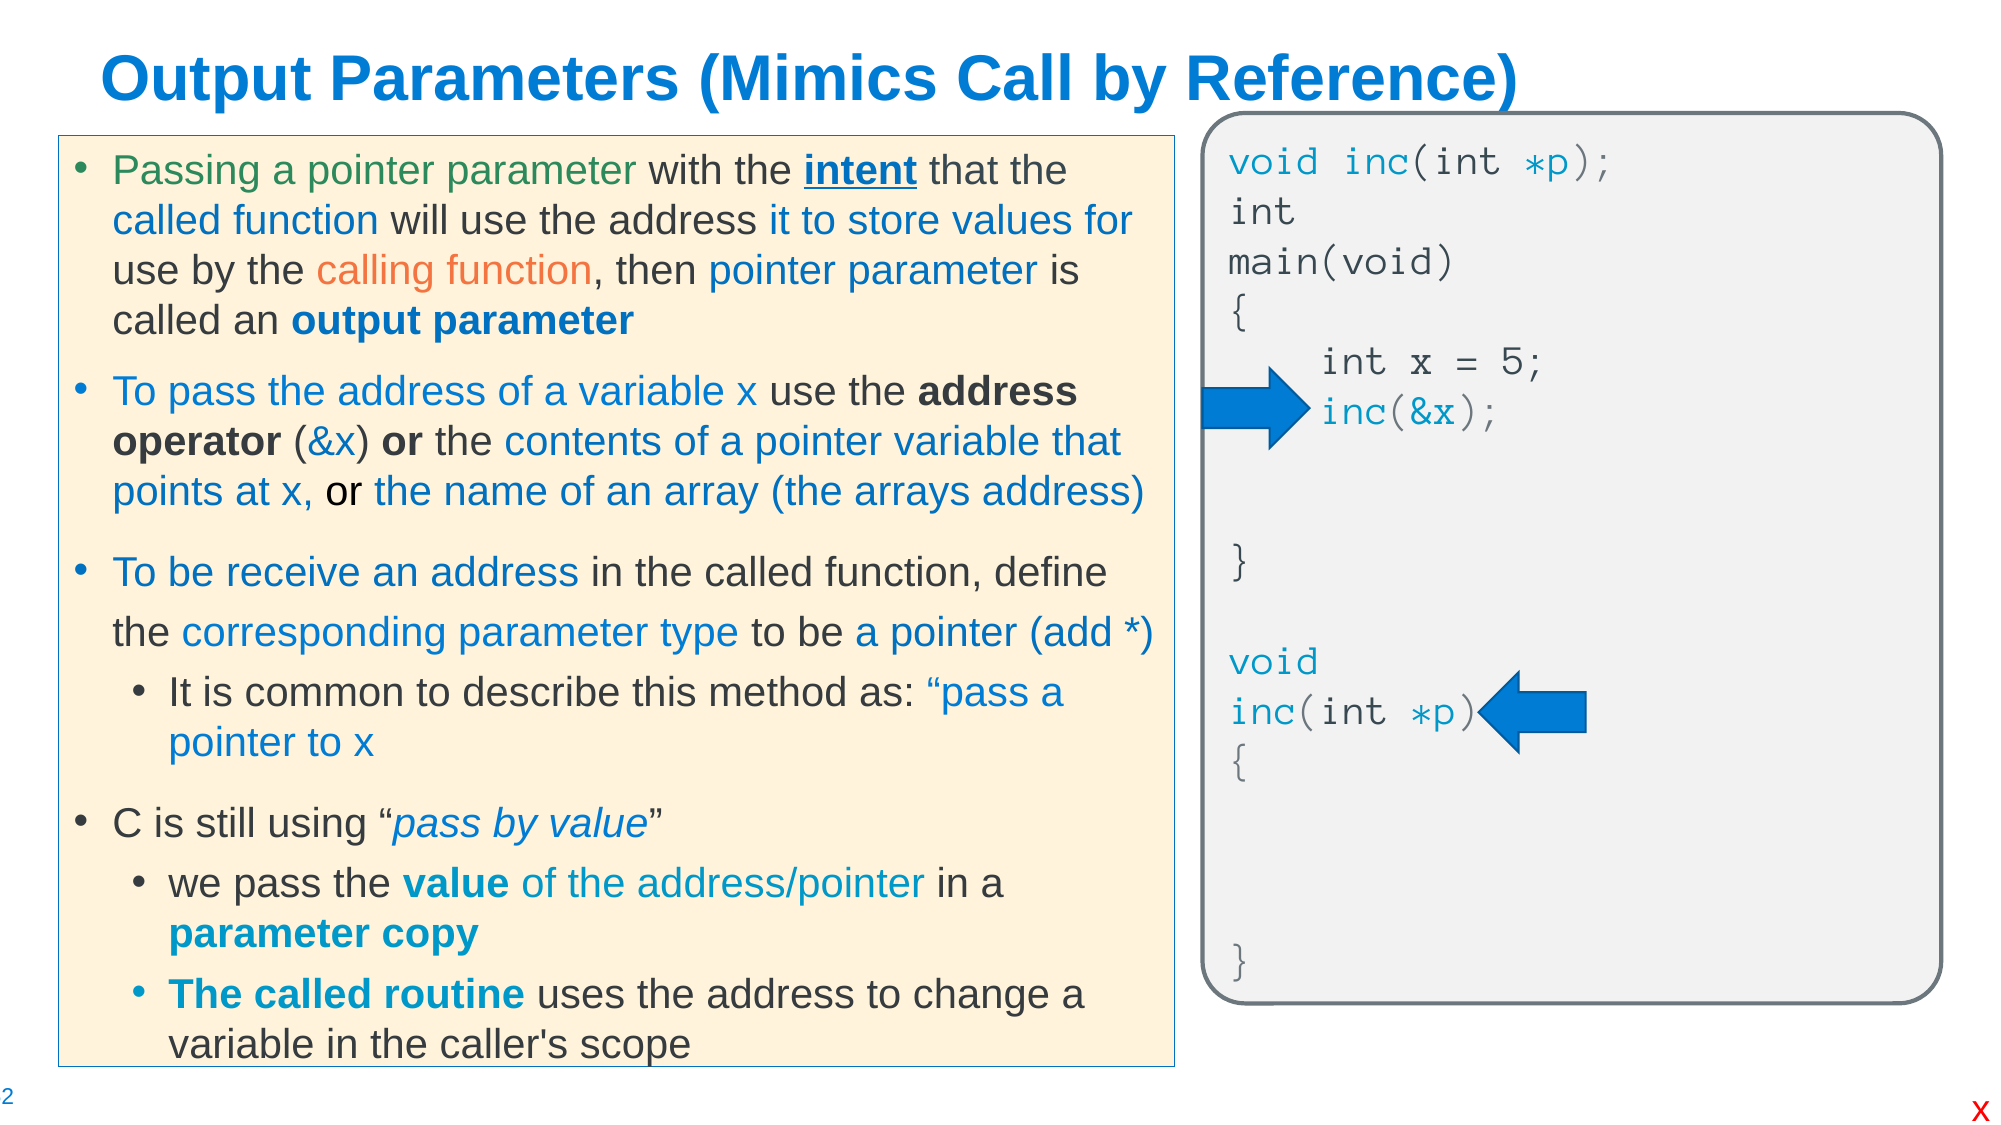

# Output Parameters (Mimics Call by Reference)
void inc(int *p);
int
main(void)
{
    int x = 5;
    inc(&x);

}

void
inc(int *p)
{

}
Passing a pointer parameter with the intent that the called function will use the address it to store values for use by the calling function, then pointer parameter is called an output parameter
To pass the address of a variable x use the address operator (&x) or the contents of a pointer variable that points at x, or the name of an array (the arrays address)
To be receive an address in the called function, define the corresponding parameter type to be a pointer (add *)
It is common to describe this method as: “pass a pointer to x
C is still using “pass by value”
we pass the value of the address/pointer in a parameter copy
The called routine uses the address to change a variable in the caller's scope

x